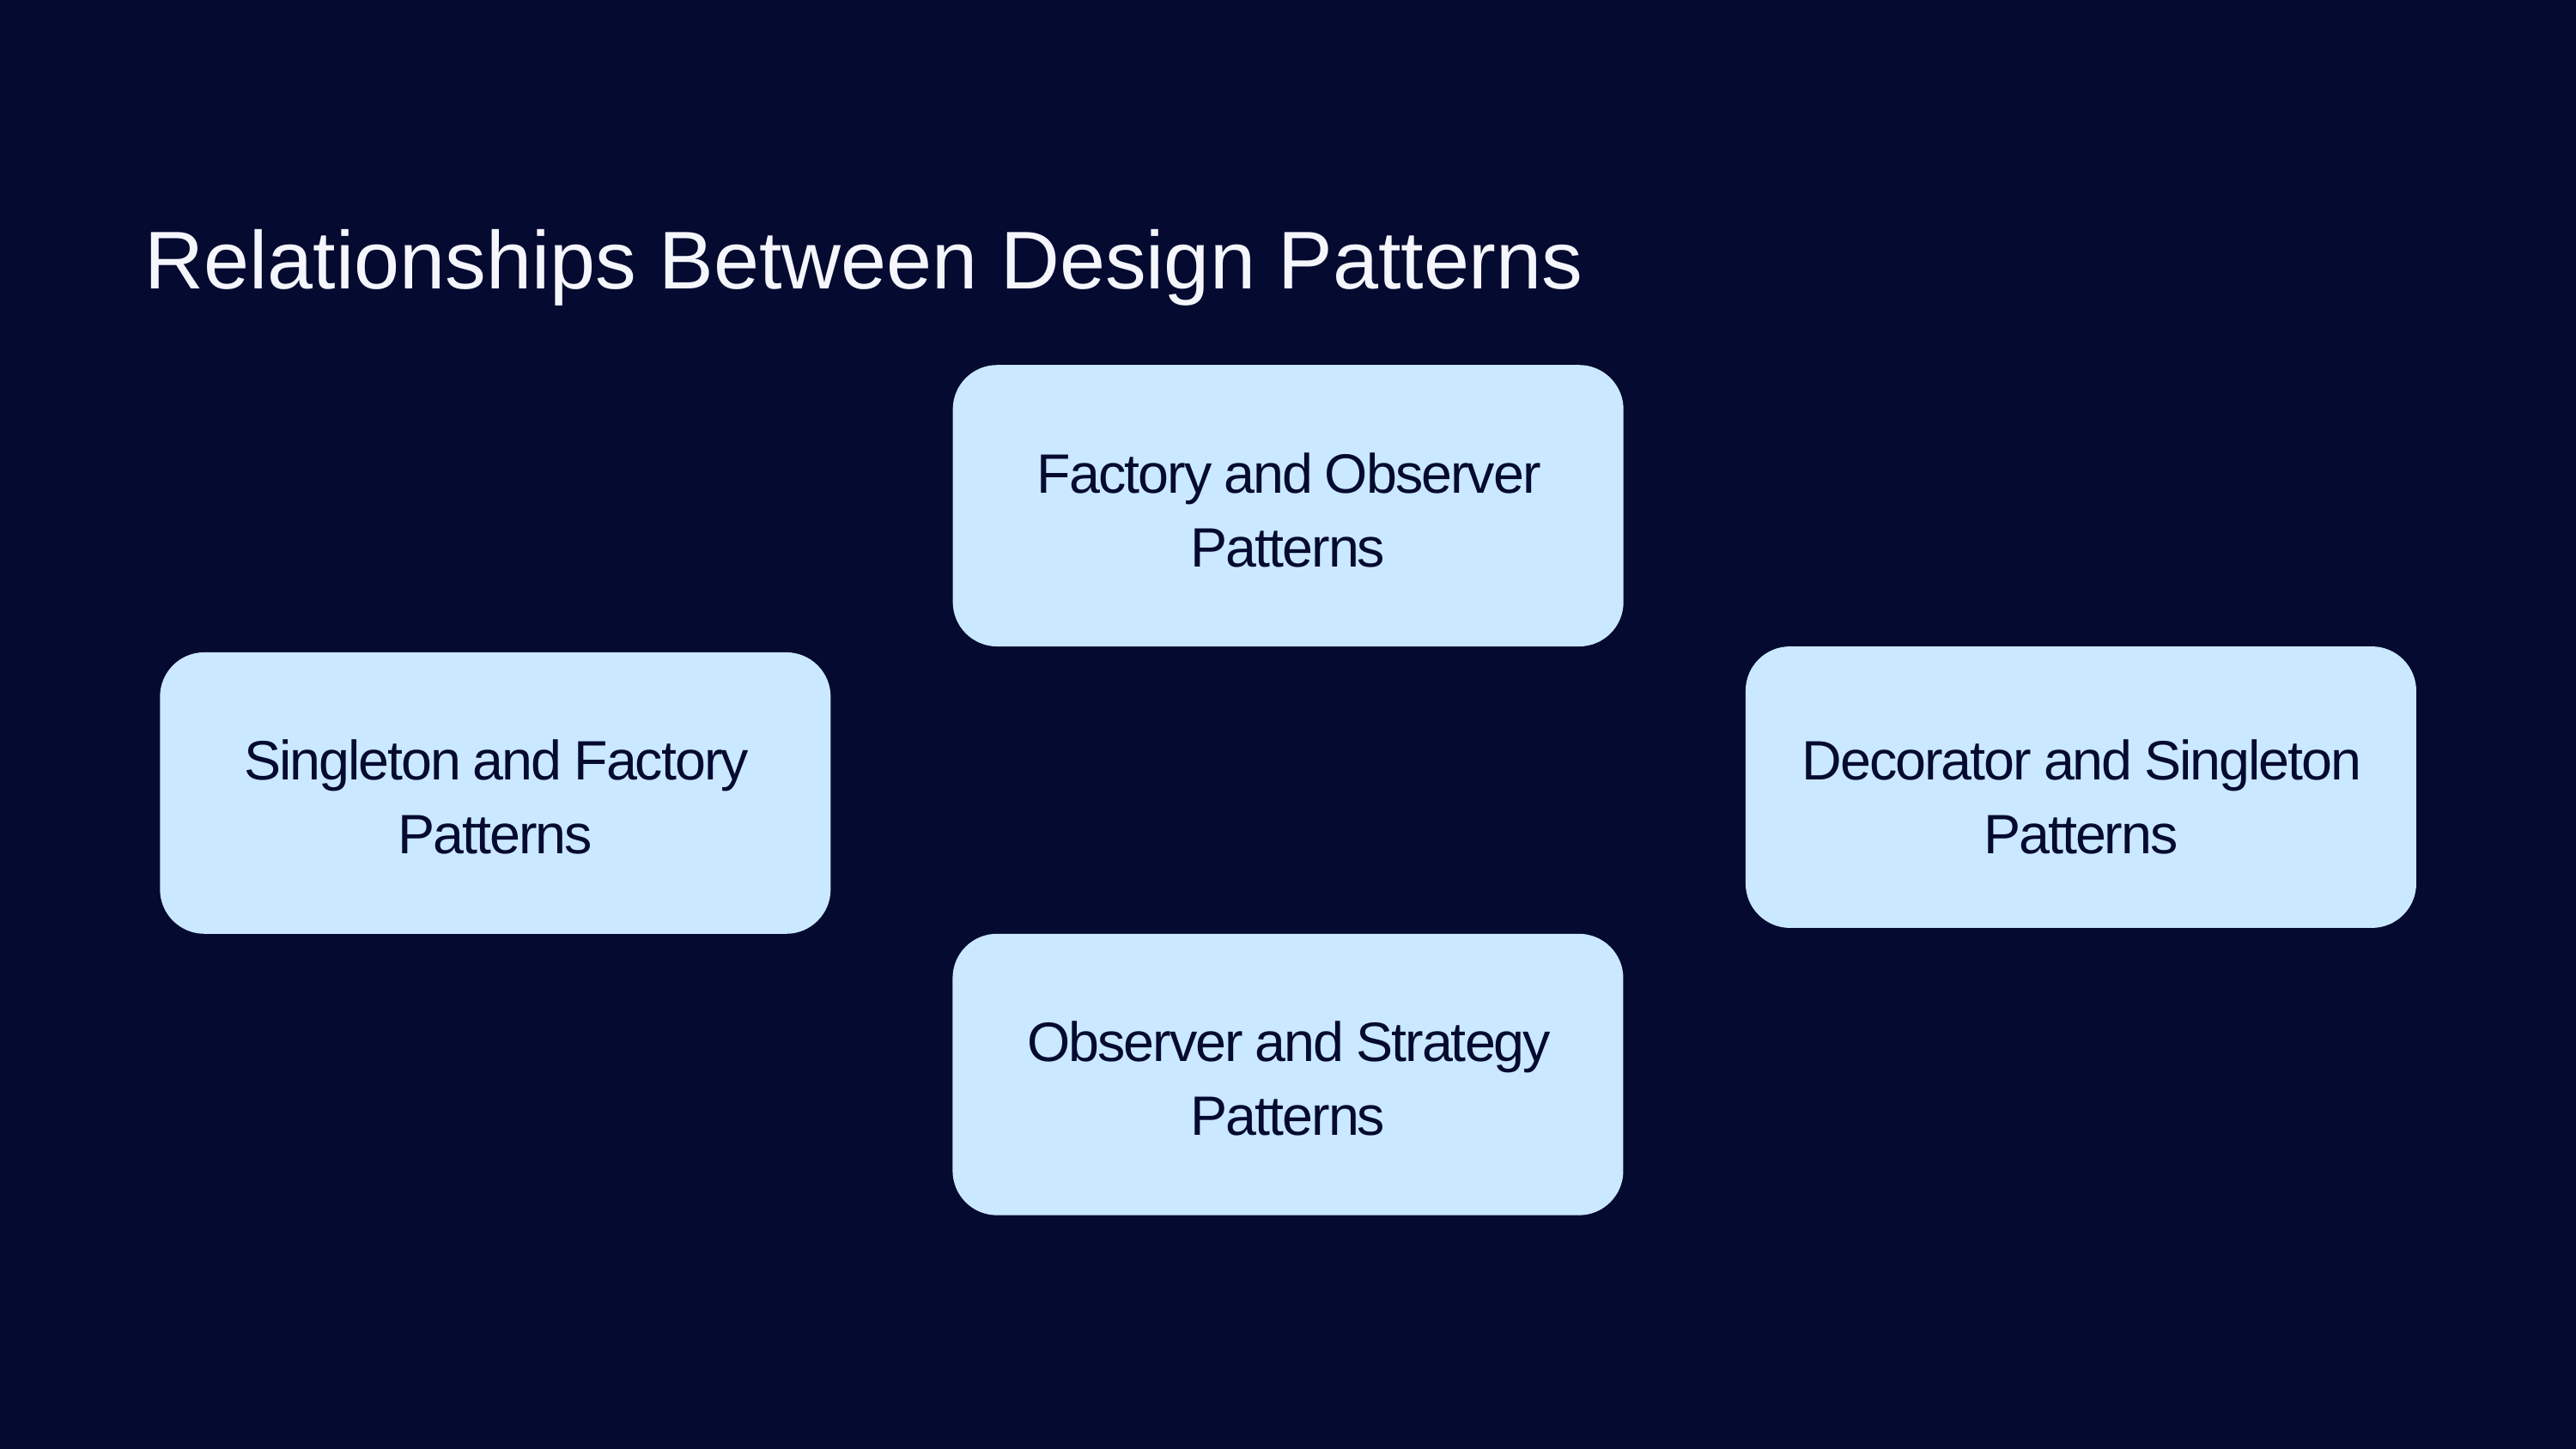

Relationships Between Design Patterns

Factory and Observer Patterns

Singleton and Factory Patterns
Decorator and Singleton Patterns

Observer and Strategy Patterns